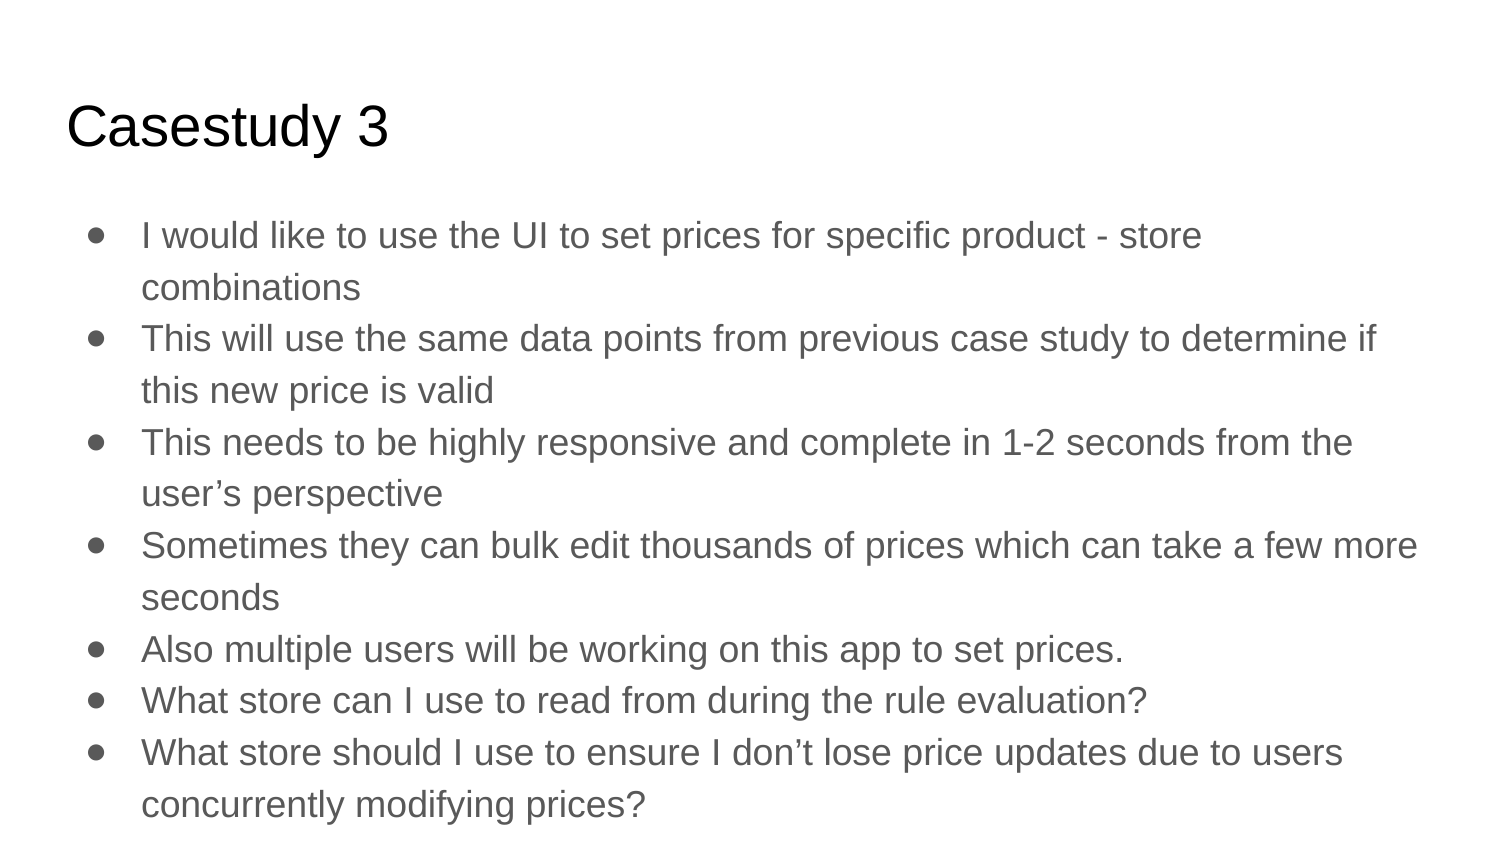

# Casestudy 3
I would like to use the UI to set prices for specific product - store combinations
This will use the same data points from previous case study to determine if this new price is valid
This needs to be highly responsive and complete in 1-2 seconds from the user’s perspective
Sometimes they can bulk edit thousands of prices which can take a few more seconds
Also multiple users will be working on this app to set prices.
What store can I use to read from during the rule evaluation?
What store should I use to ensure I don’t lose price updates due to users concurrently modifying prices?